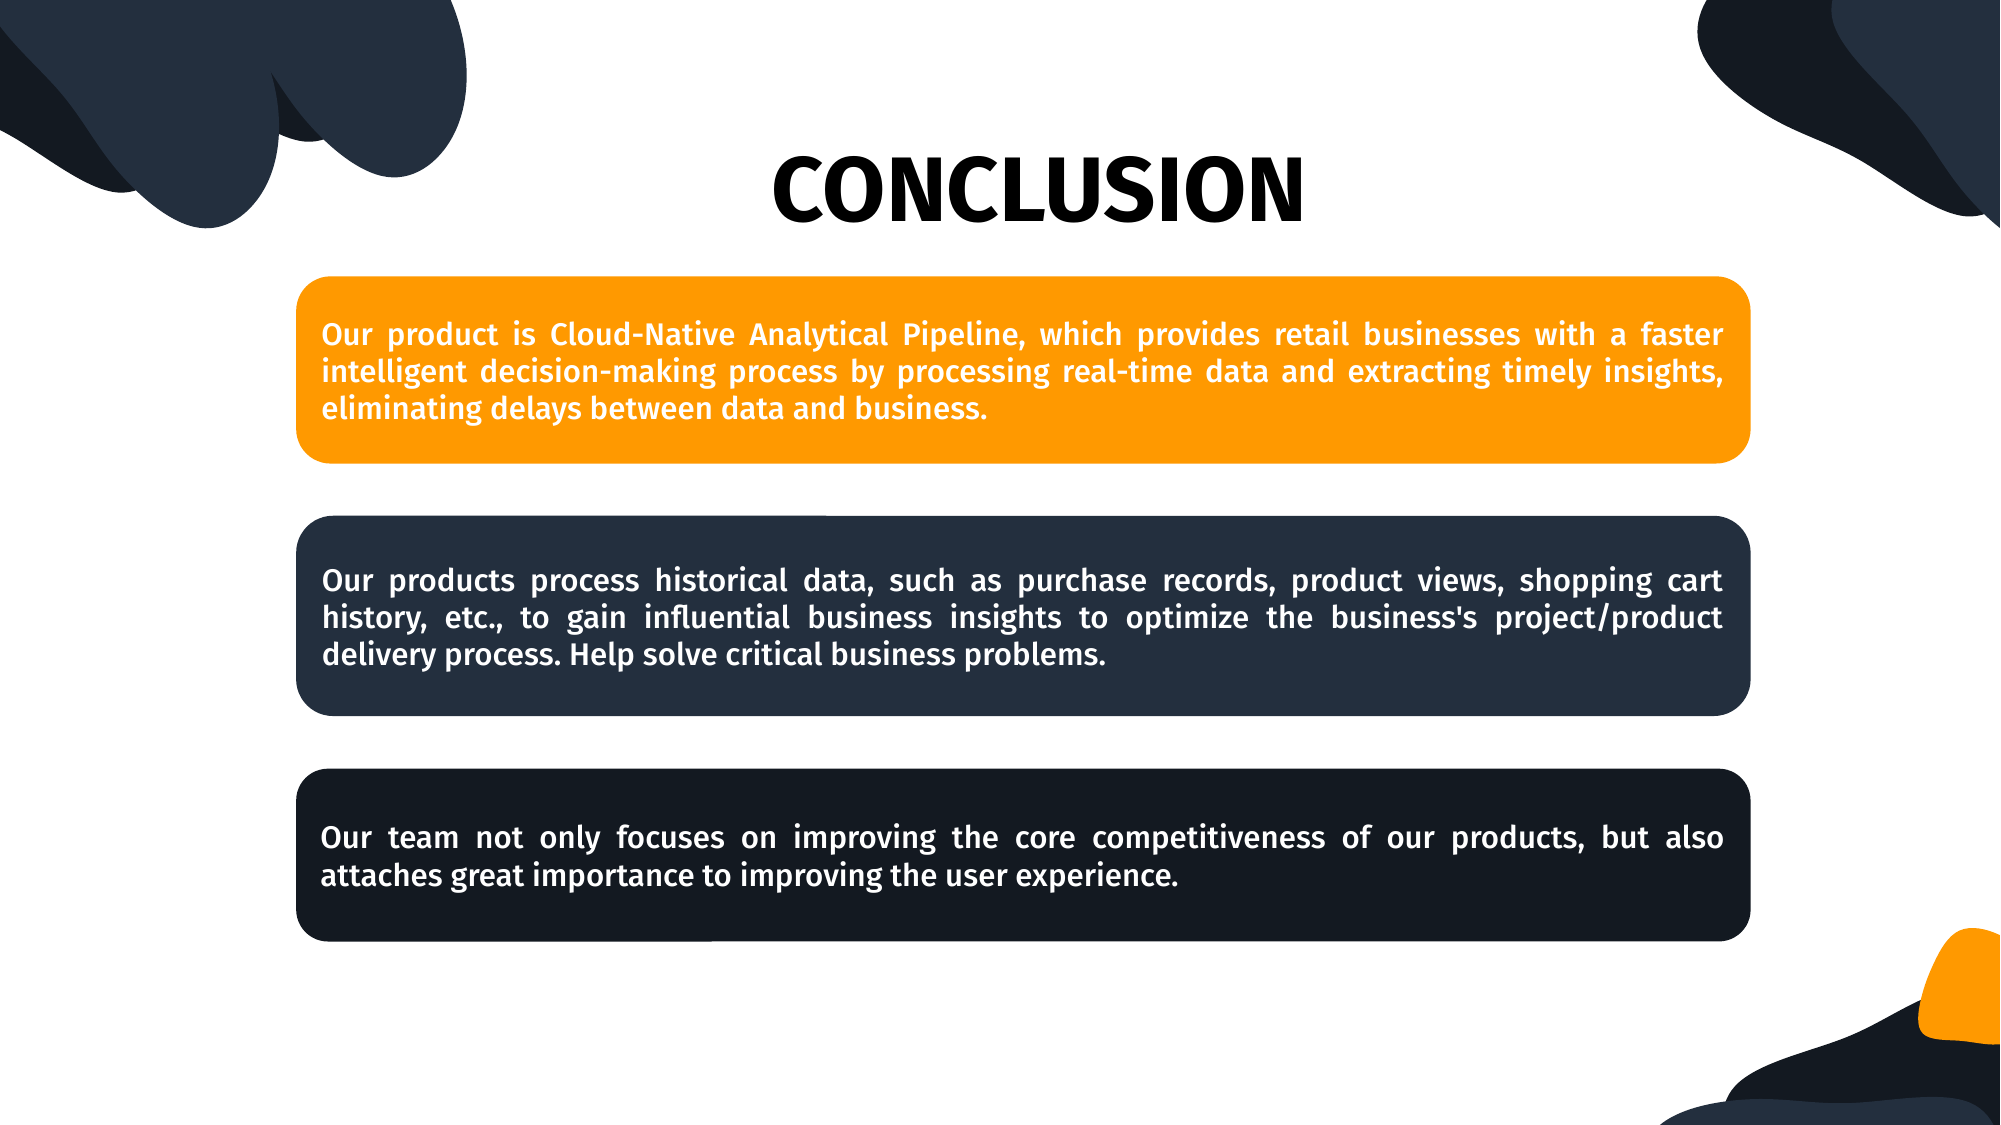

CONCLUSION
Our product is Cloud-Native Analytical Pipeline, which provides retail businesses with a faster intelligent decision-making process by processing real-time data and extracting timely insights, eliminating delays between data and business.
Our products process historical data, such as purchase records, product views, shopping cart history, etc., to gain influential business insights to optimize the business's project/product delivery process. Help solve critical business problems.
Our team not only focuses on improving the core competitiveness of our products, but also attaches great importance to improving the user experience.